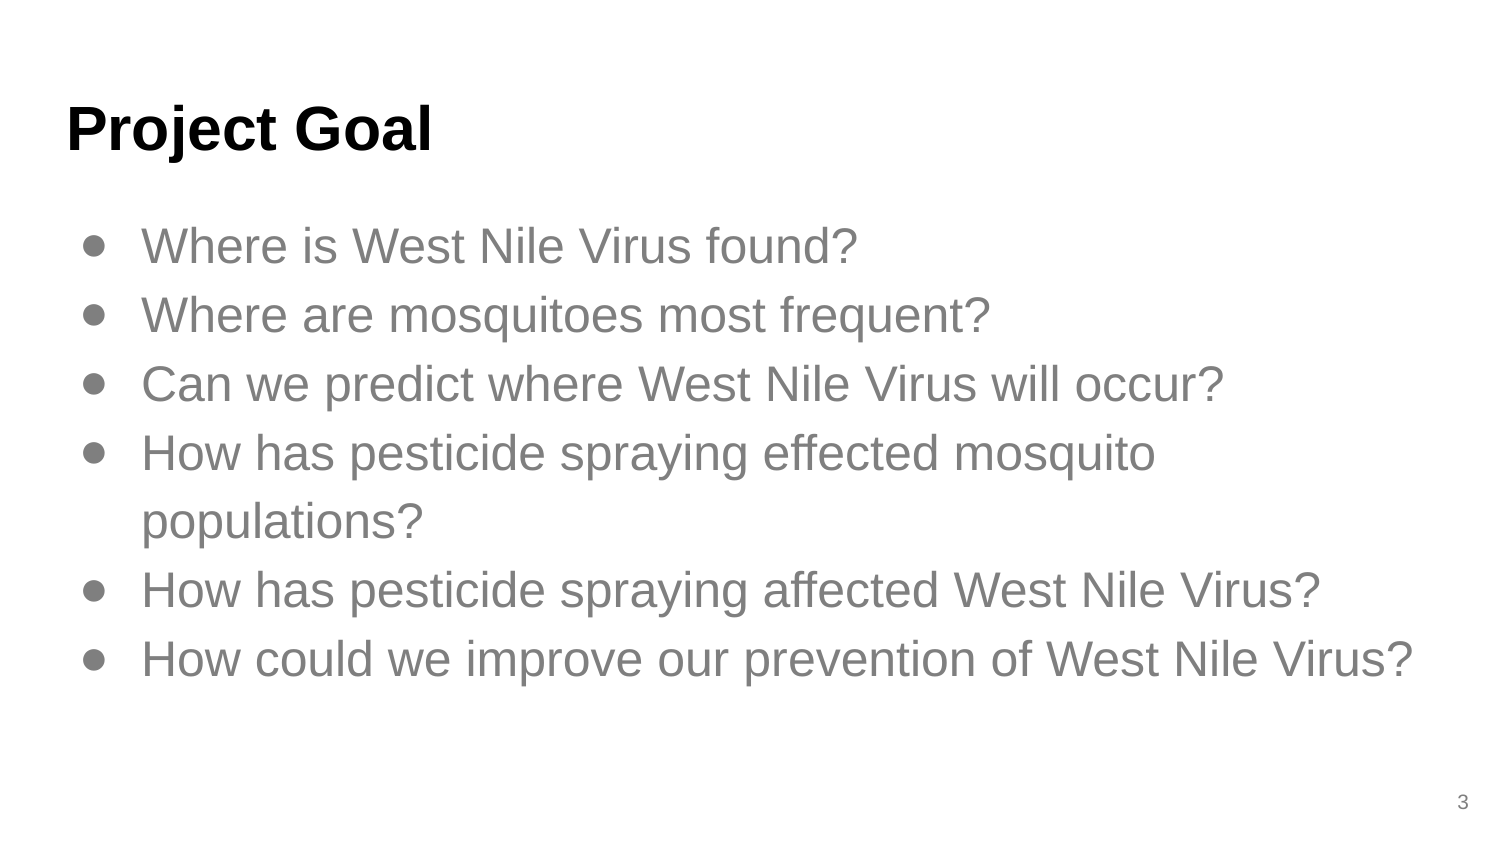

# Project Goal
Where is West Nile Virus found?
Where are mosquitoes most frequent?
Can we predict where West Nile Virus will occur?
How has pesticide spraying effected mosquito populations?
How has pesticide spraying affected West Nile Virus?
How could we improve our prevention of West Nile Virus?
3